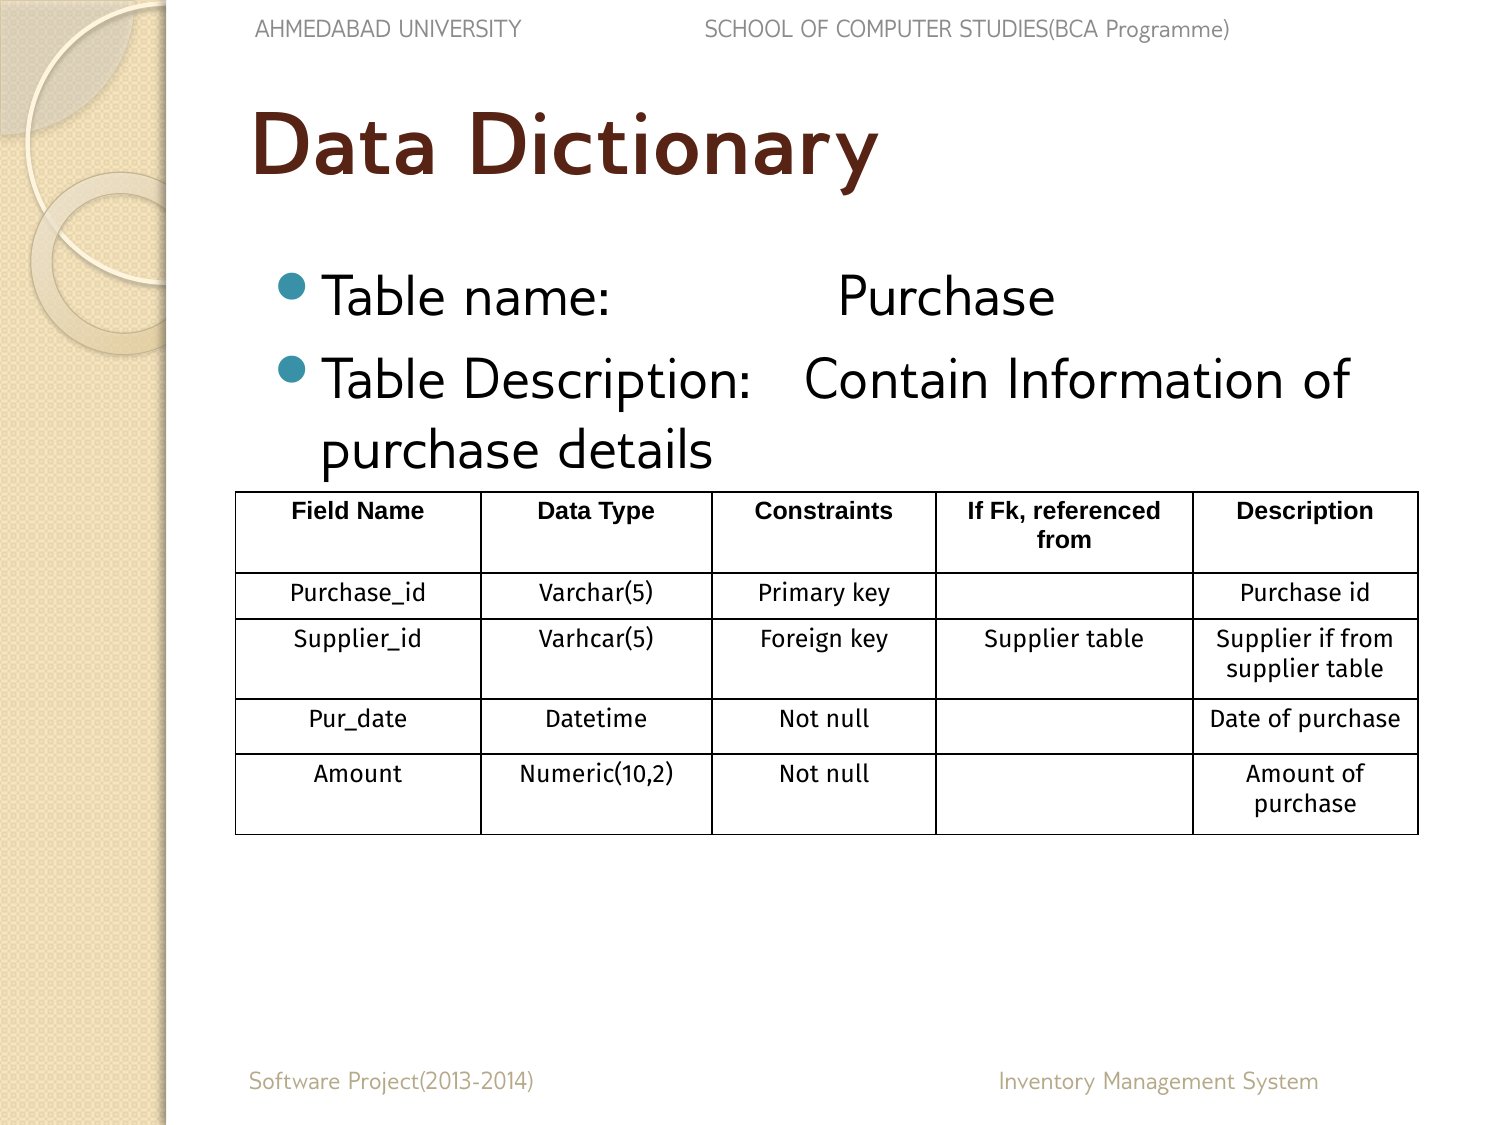

AHMEDABAD UNIVERSITY		SCHOOL OF COMPUTER STUDIES(BCA Programme)
# Data Dictionary
Table name:             Purchase
Table Description:   Contain Information of purchase details

| Field Name | Data Type | Constraints | If Fk, referenced from | Description |
| --- | --- | --- | --- | --- |
| Purchase\_id | Varchar(5) | Primary key |  | Purchase id |
| Supplier\_id | Varhcar(5) | Foreign key | Supplier table | Supplier if from supplier table |
| Pur\_date | Datetime | Not null |  | Date of purchase |
| Amount | Numeric(10,2) | Not null |  | Amount of purchase |
Software Project(2013-2014)				Inventory Management System